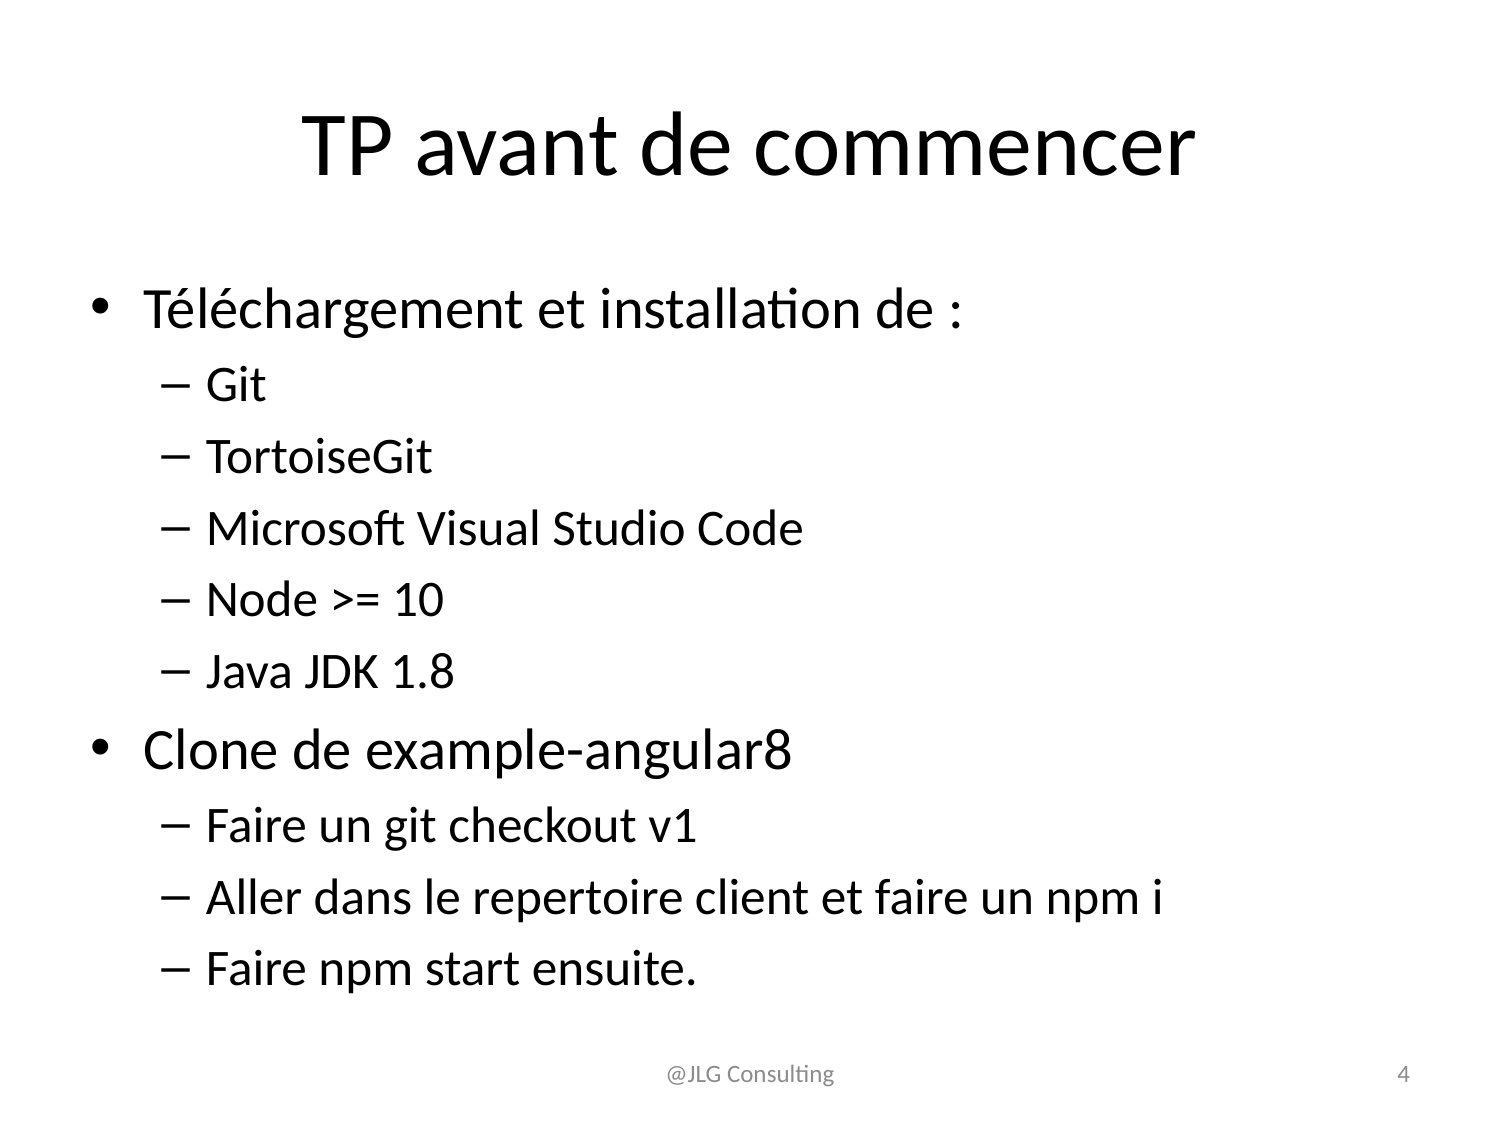

# TP avant de commencer
Téléchargement et installation de :
Git
TortoiseGit
Microsoft Visual Studio Code
Node >= 10
Java JDK 1.8
Clone de example-angular8
Faire un git checkout v1
Aller dans le repertoire client et faire un npm i
Faire npm start ensuite.

@JLG Consulting
4